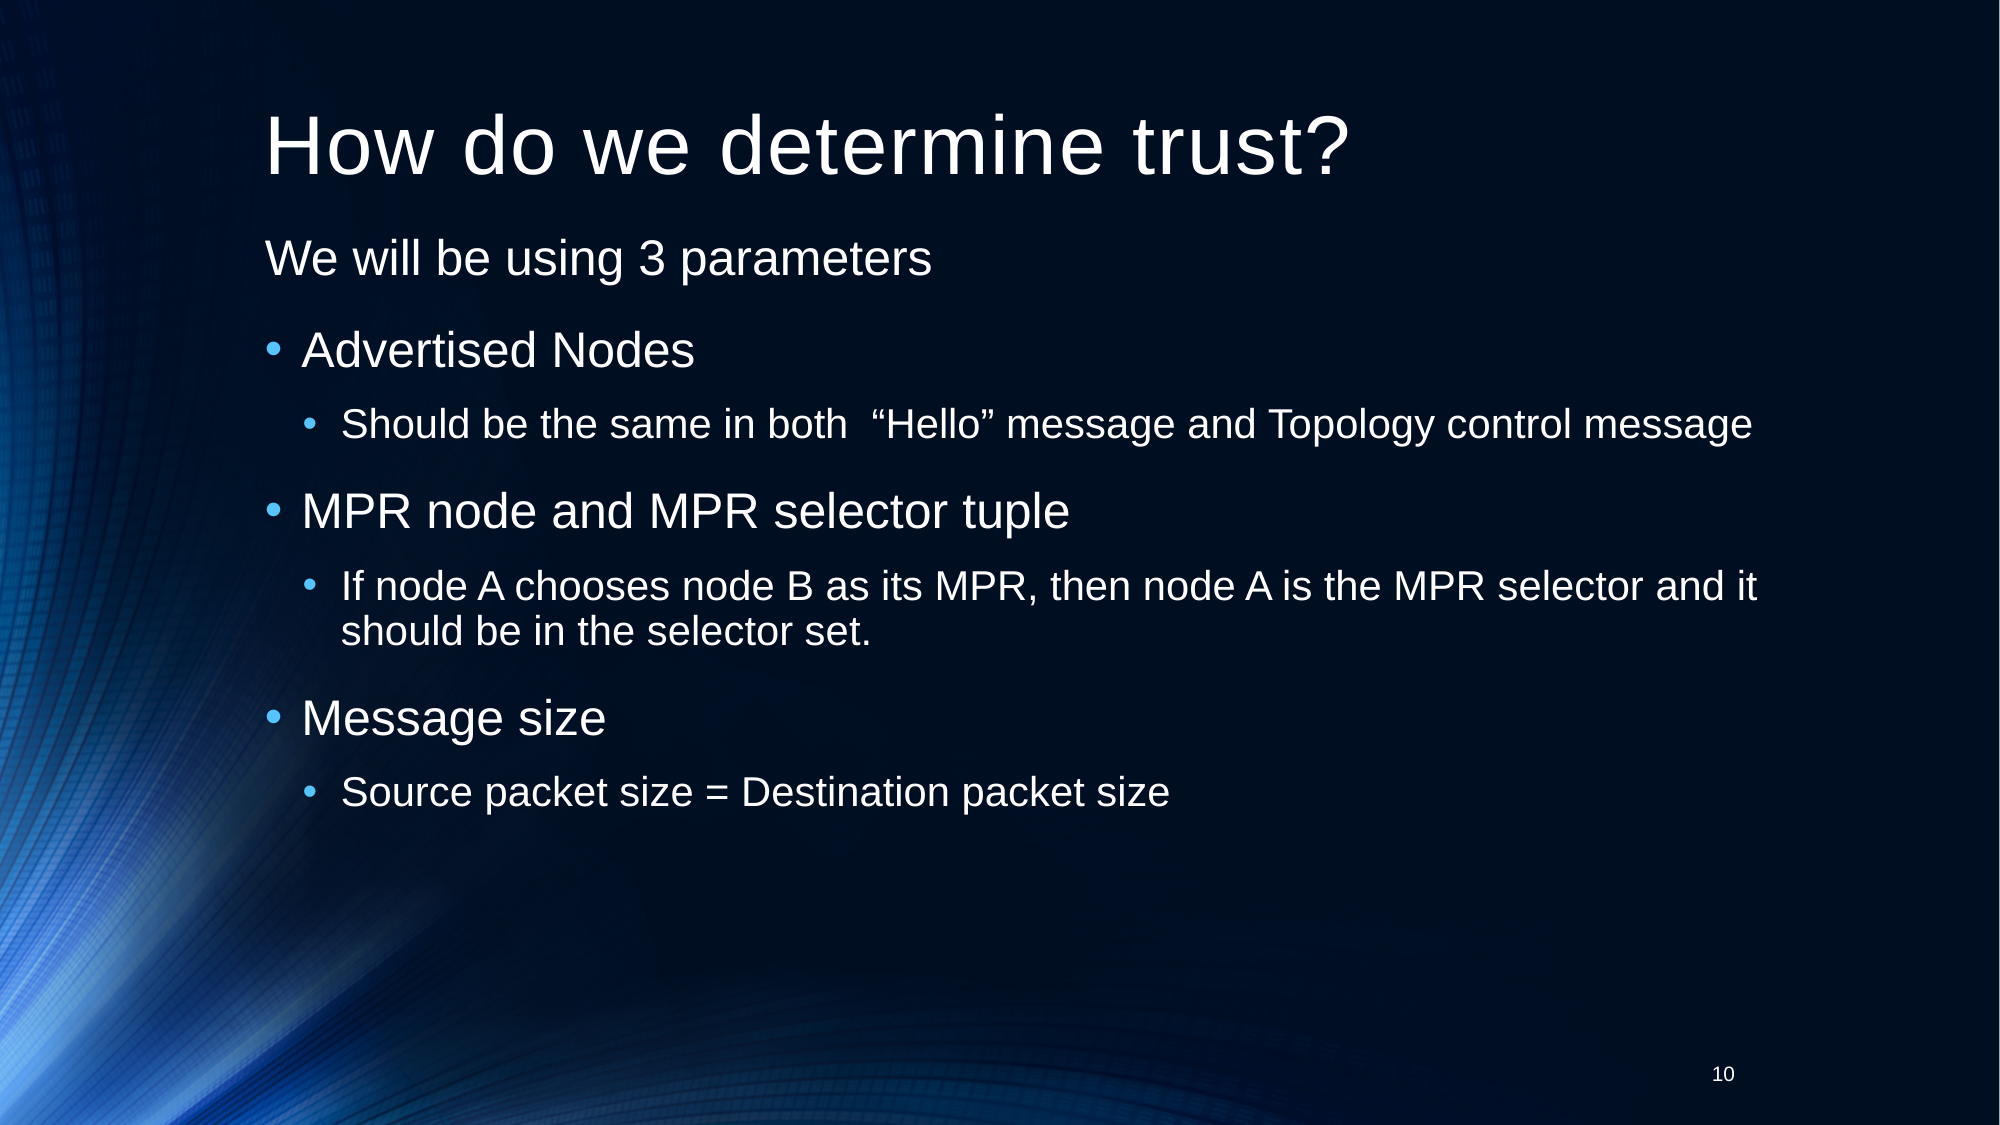

# How do we determine trust?
We will be using 3 parameters
Advertised Nodes
Should be the same in both  “Hello” message and Topology control message
MPR node and MPR selector tuple
If node A chooses node B as its MPR, then node A is the MPR selector and it should be in the selector set.
Message size
Source packet size = Destination packet size

10